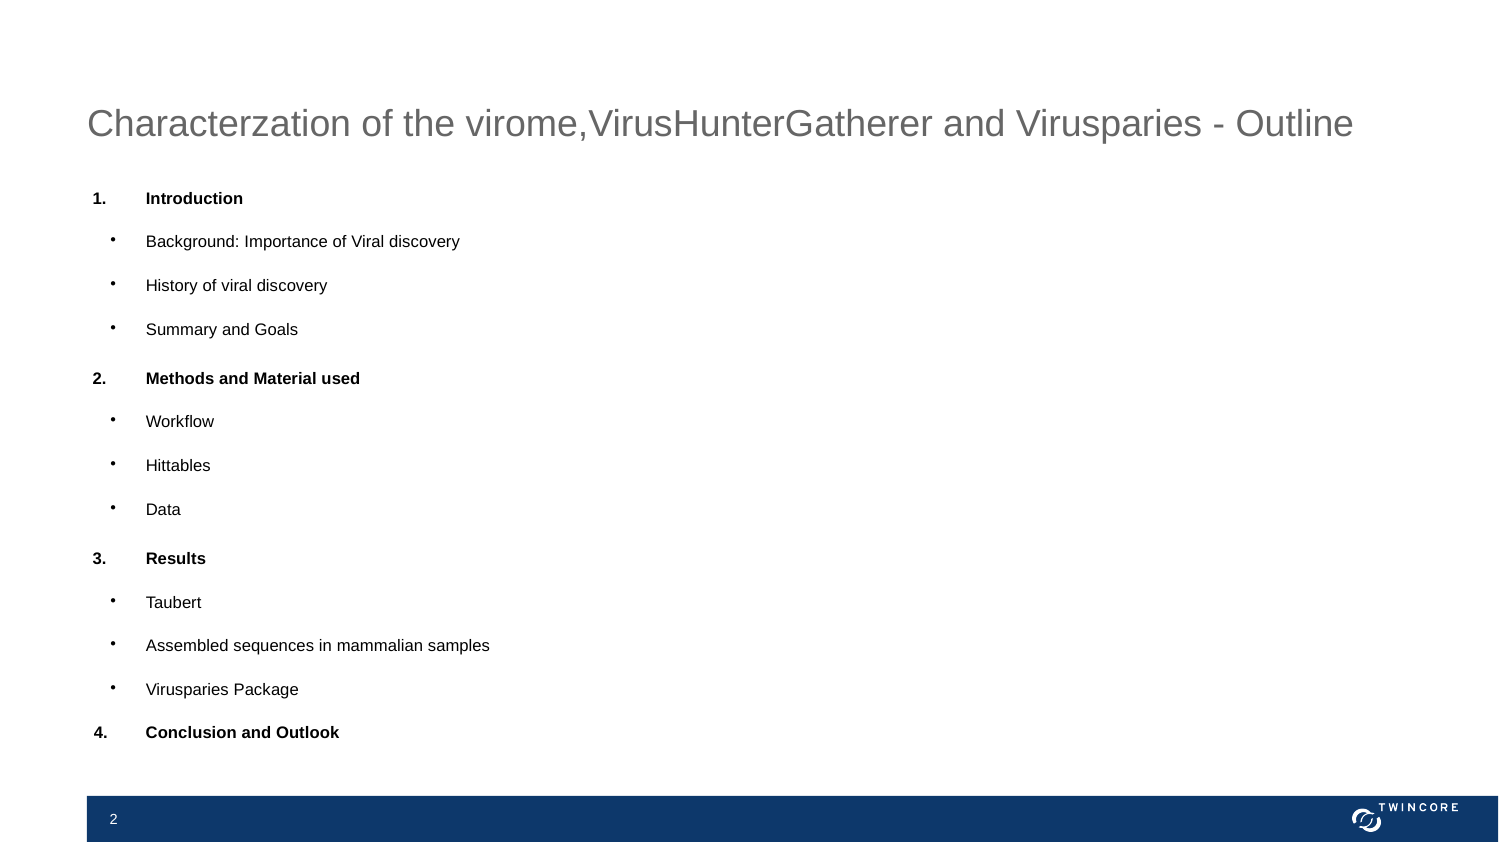

# Characterzation of the virome,VirusHunterGatherer and Virusparies - Outline
Introduction
Background: Importance of Viral discovery
History of viral discovery
Summary and Goals
Methods and Material used
Workflow
Hittables
Data
Results
Taubert
Assembled sequences in mammalian samples
Virusparies Package
    4.        Conclusion and Outlook